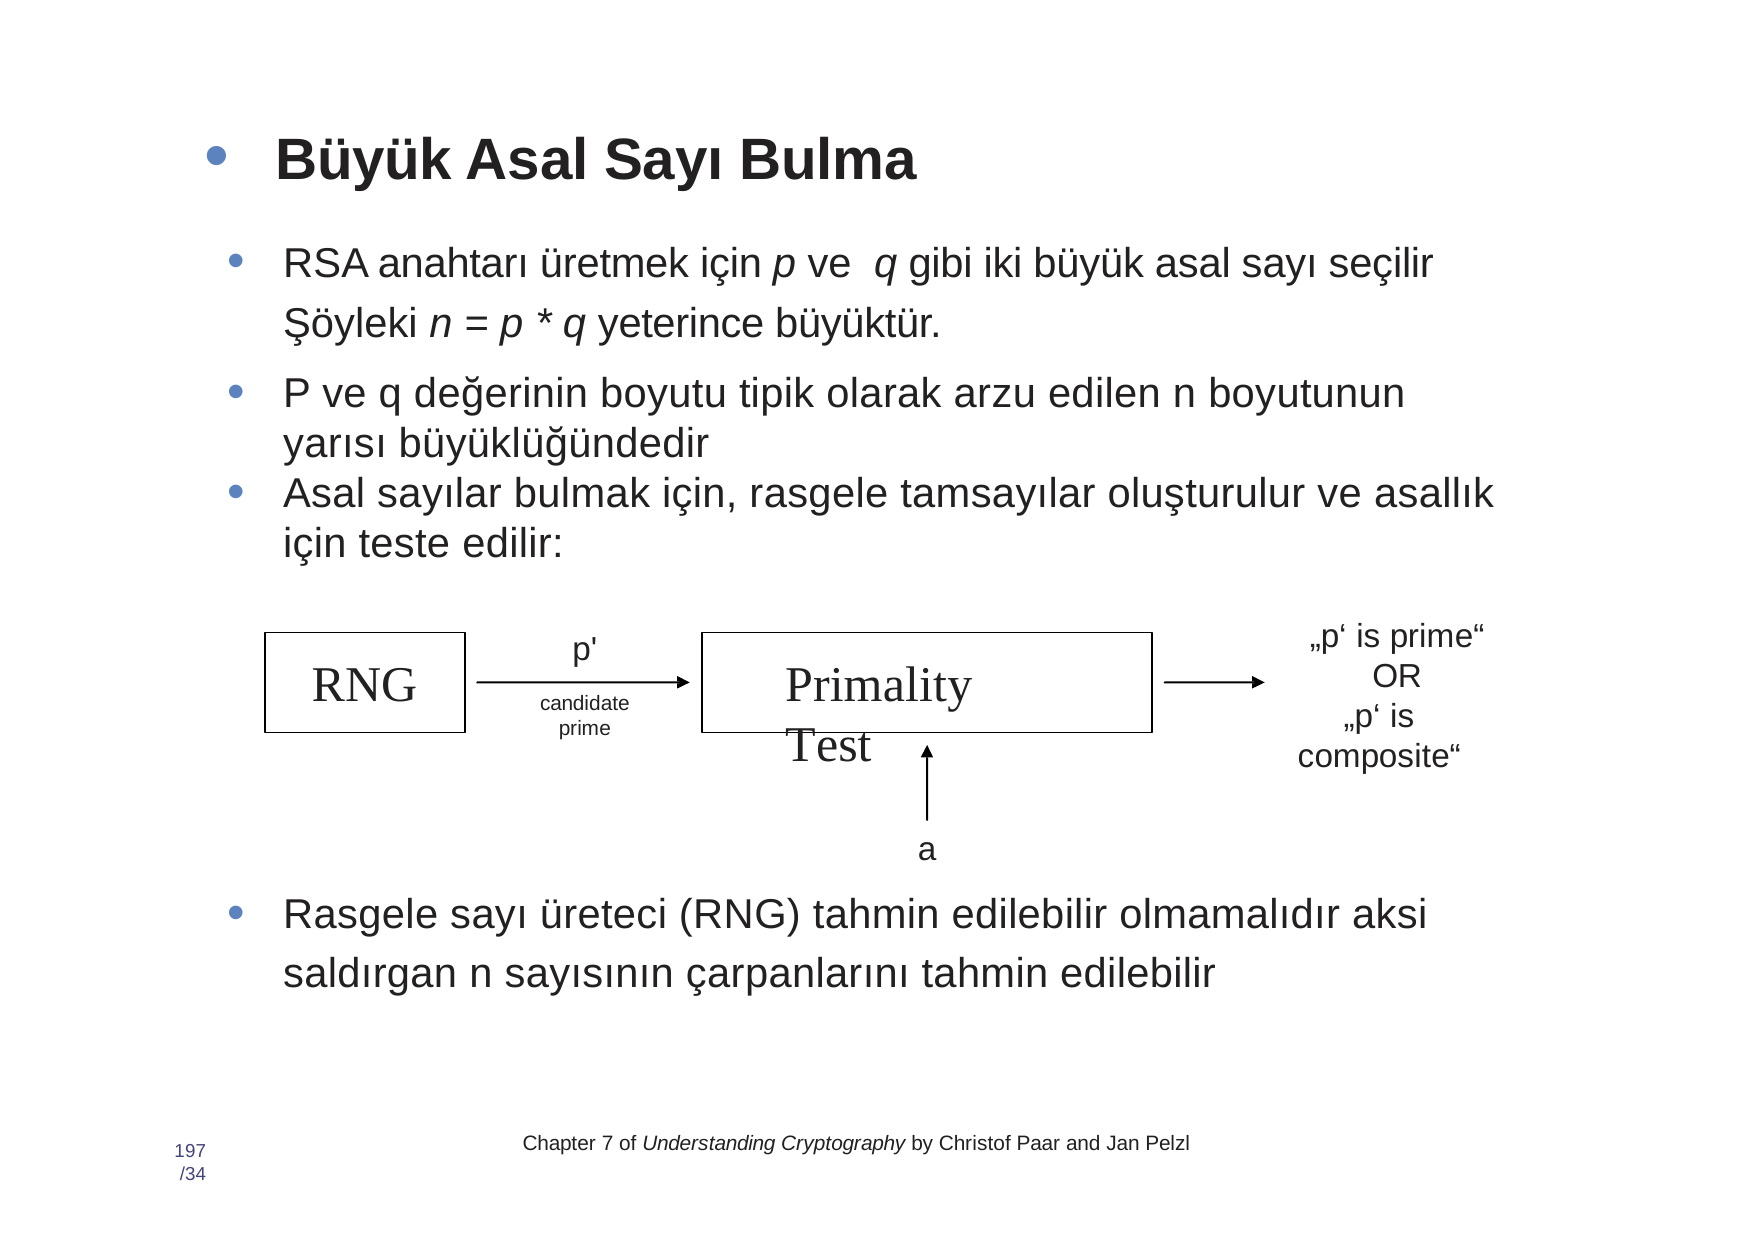

# •Büyük Asal Sayı Bulma
RSA anahtarı üretmek için p ve  q gibi iki büyük asal sayı seçilir

Şöyleki n = p * q yeterince büyüktür.

P ve q değerinin boyutu tipik olarak arzu edilen n boyutunun yarısı büyüklüğündedir
Asal sayılar bulmak için, rasgele tamsayılar oluşturulur ve asallık için teste edilir:
„p‘ is prime“ OR
„p‘ is composite“
p'

candidate prime

RNG
Primality Test

a

Rasgele sayı üreteci (RNG) tahmin edilebilir olmamalıdır aksi saldırgan n sayısının çarpanlarını tahmin edilebilir
Chapter 7 of Understanding Cryptography by Christof Paar and Jan Pelzl
197 /34